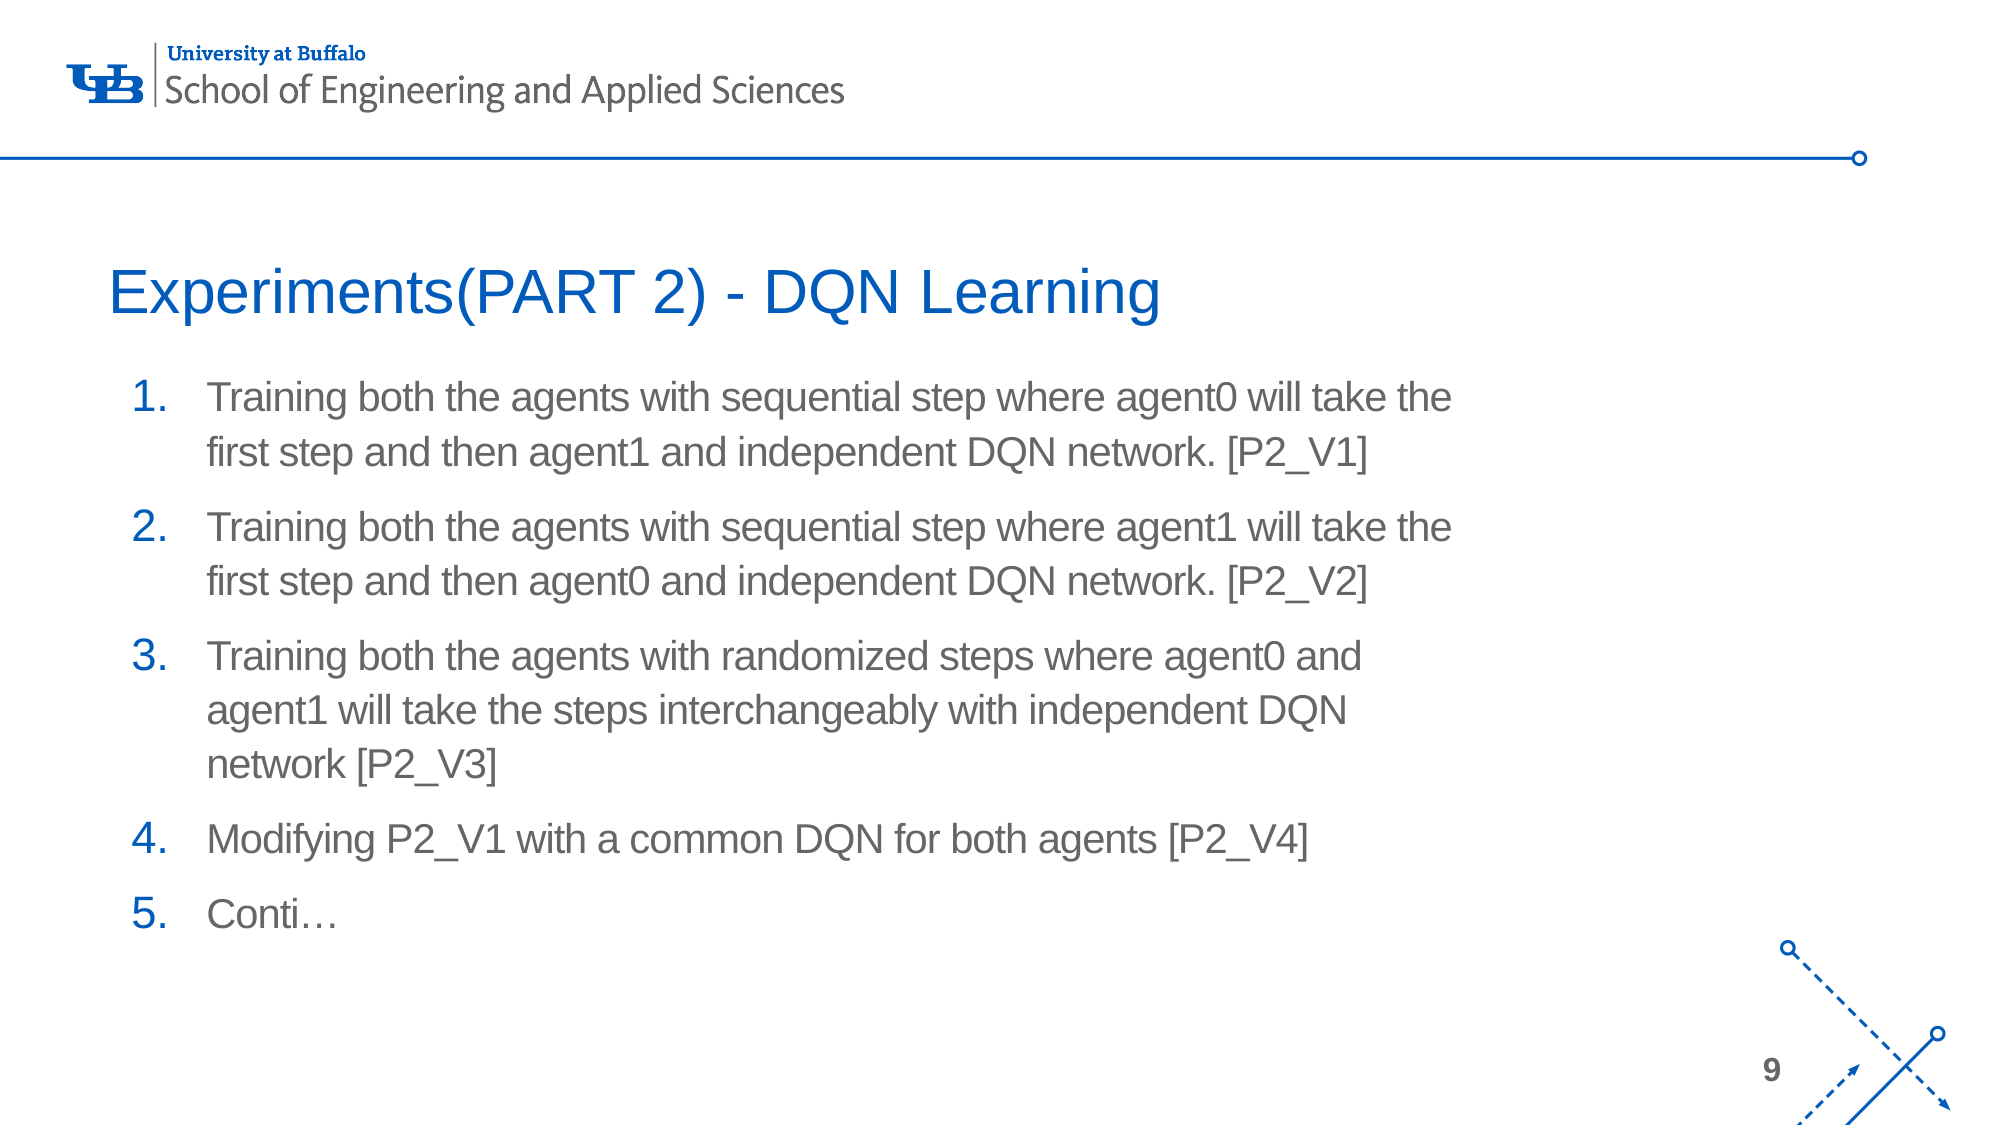

# Experiments(PART 2) - DQN Learning
Training both the agents with sequential step where agent0 will take the first step and then agent1 and independent DQN network. [P2_V1]
Training both the agents with sequential step where agent1 will take the first step and then agent0 and independent DQN network. [P2_V2]
Training both the agents with randomized steps where agent0 and agent1 will take the steps interchangeably with independent DQN network [P2_V3]
Modifying P2_V1 with a common DQN for both agents [P2_V4]
Conti…